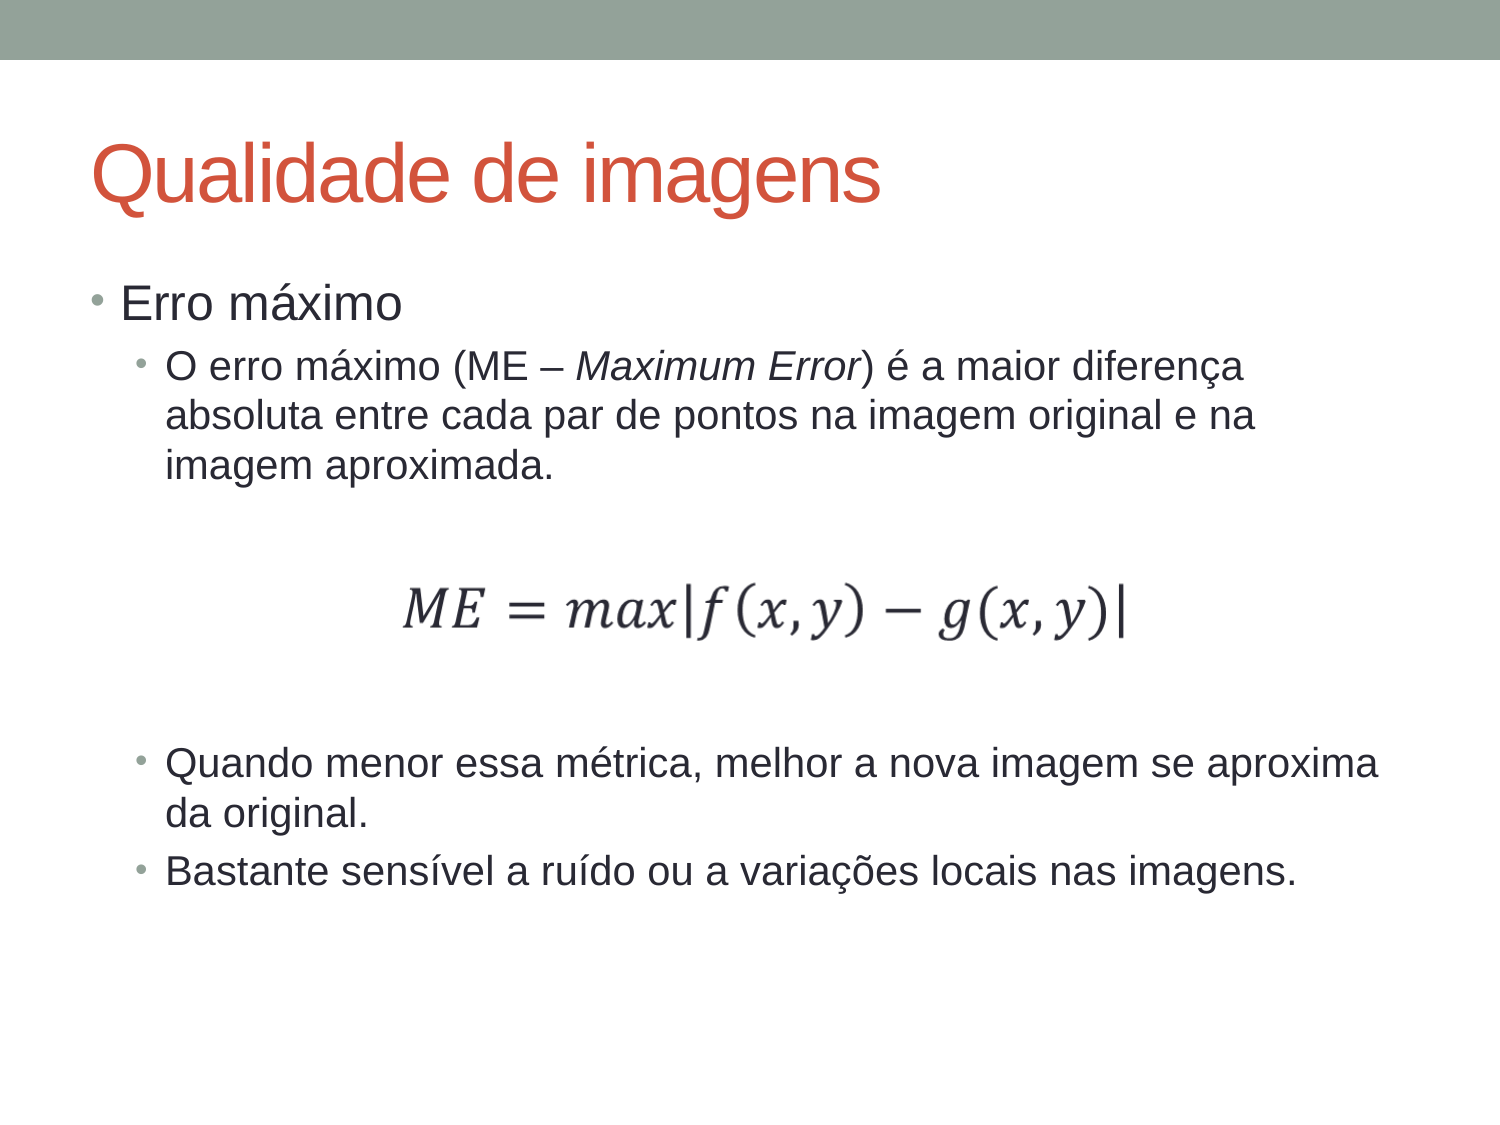

# Qualidade de imagens
Erro máximo
O erro máximo (ME – Maximum Error) é a maior diferença absoluta entre cada par de pontos na imagem original e na imagem aproximada.

Quando menor essa métrica, melhor a nova imagem se aproxima da original.
Bastante sensível a ruído ou a variações locais nas imagens.